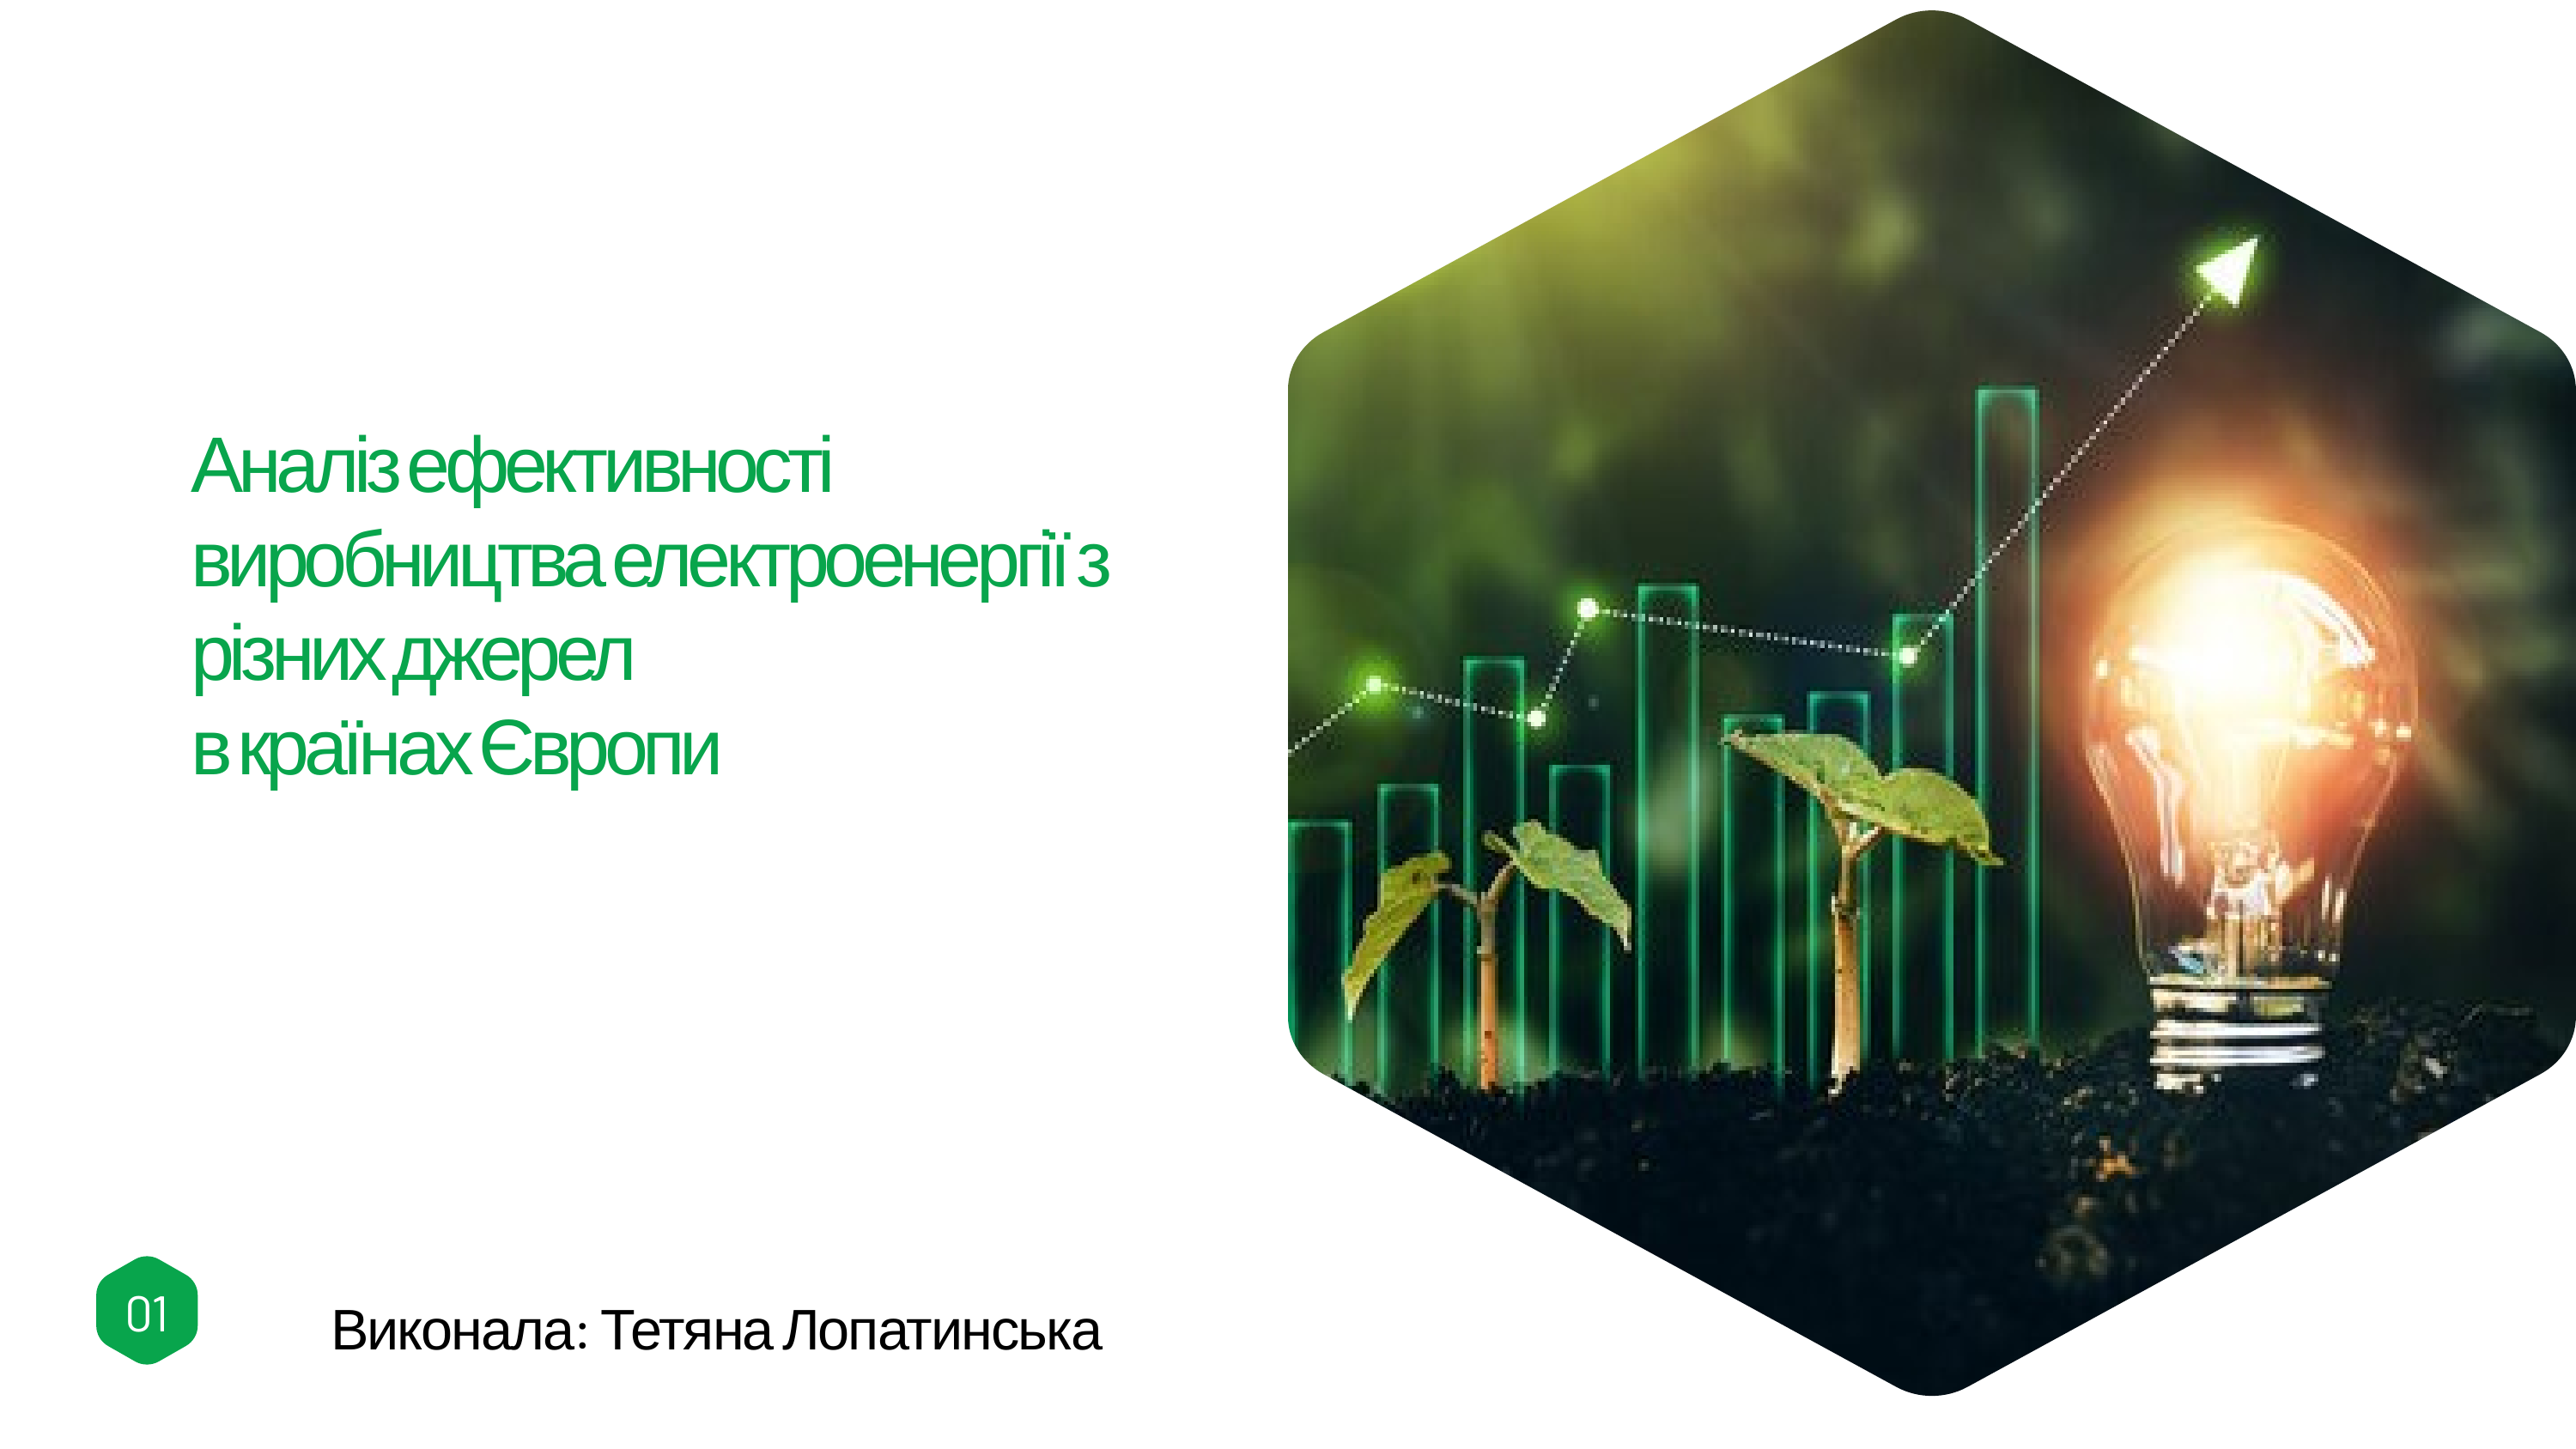

Аналіз ефективності виробництва електроенергії з різних джерел
в країнах Європи

01
Виконала: Тетяна Лопатинська